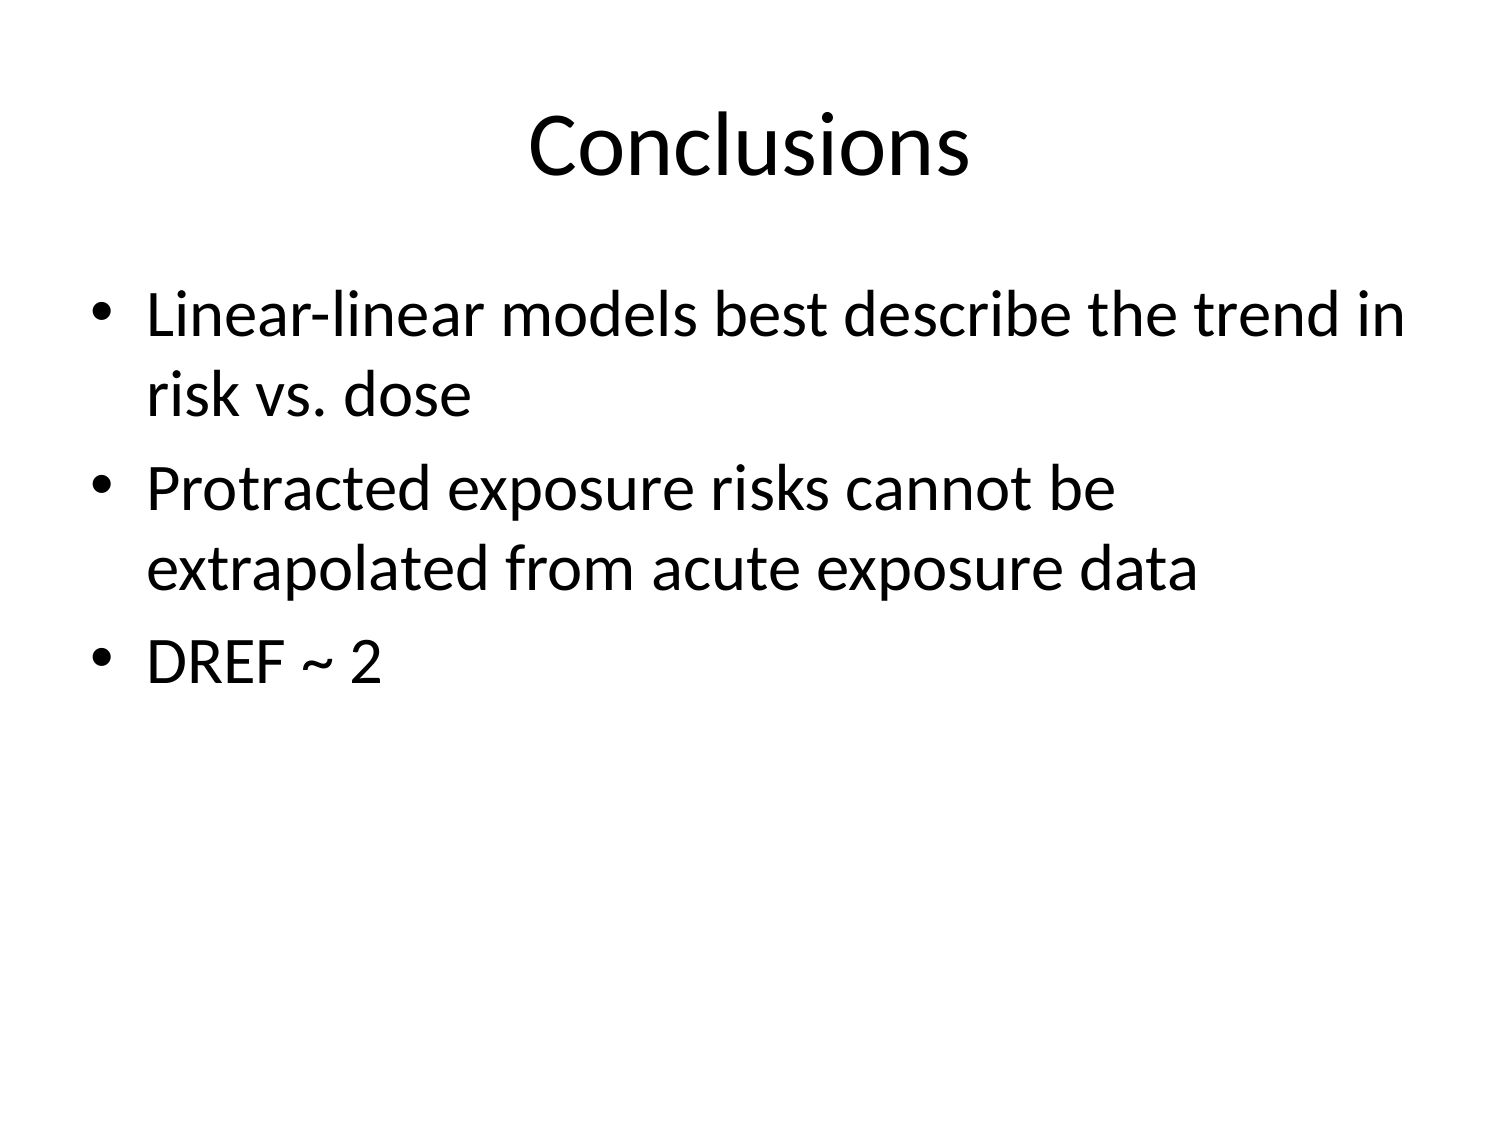

# Conclusions
Linear-linear models best describe the trend in risk vs. dose
Protracted exposure risks cannot be extrapolated from acute exposure data
DREF ~ 2